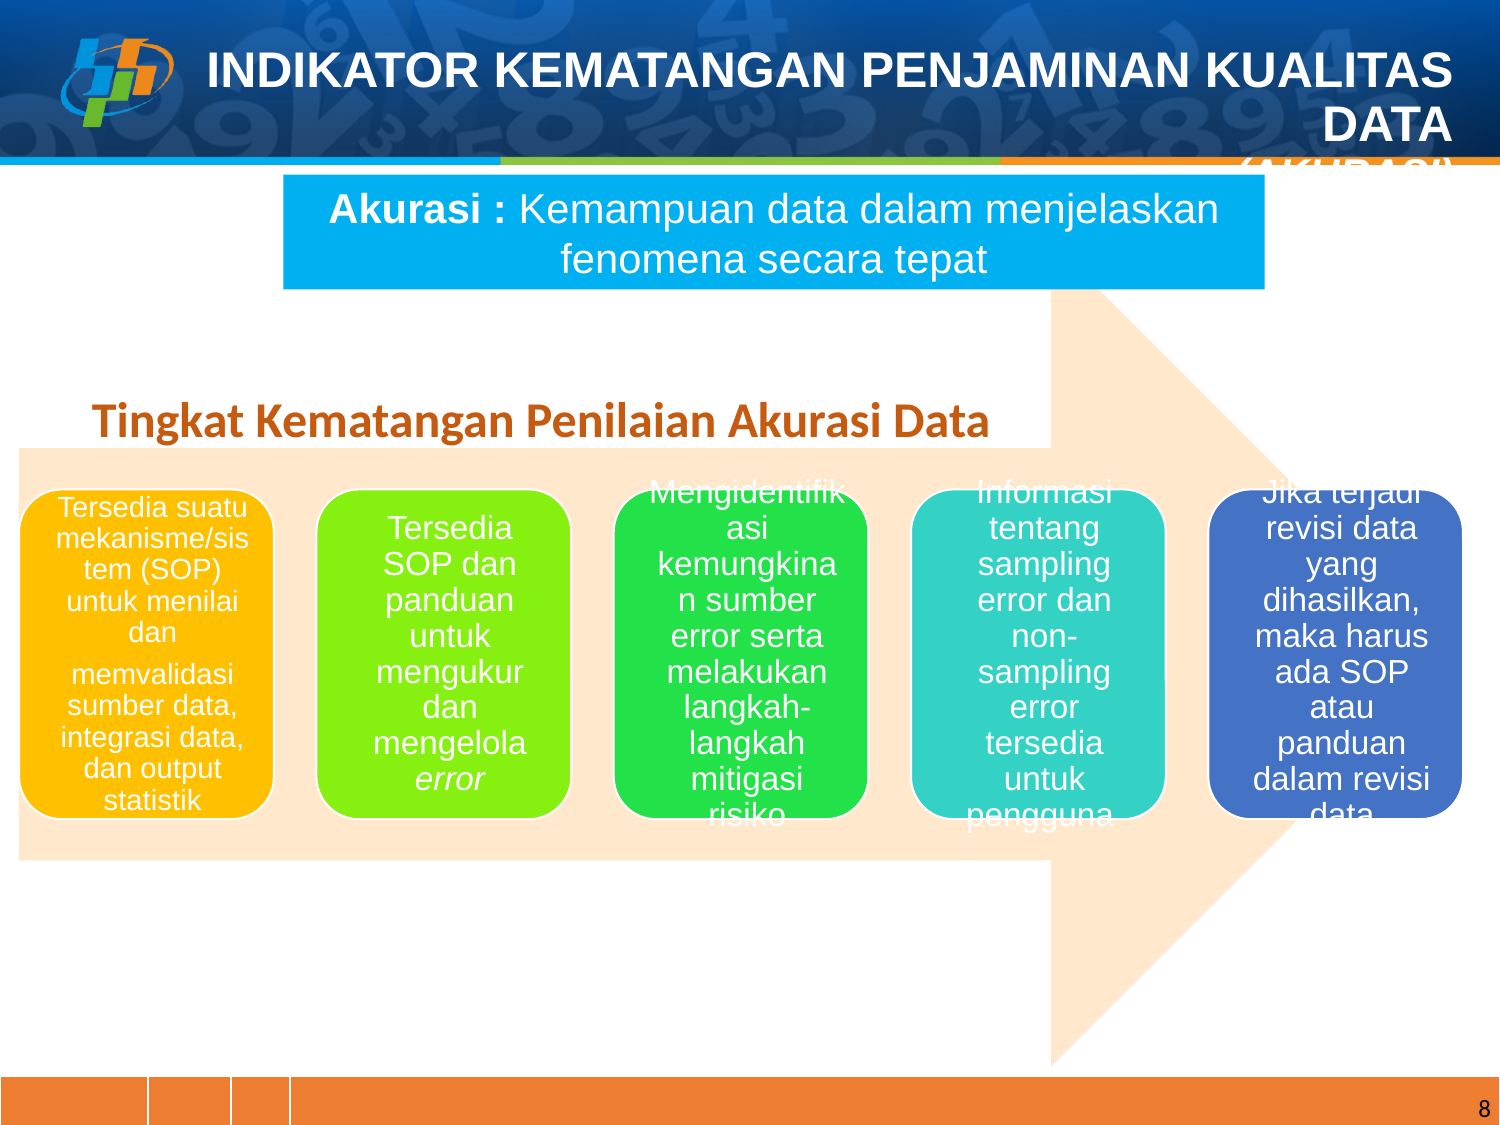

INDIKATOR KEMATANGAN PENJAMINAN KUALITAS DATA
(AKURASI)

Akurasi : Kemampuan data dalam menjelaskan fenomena secara tepat
Tersedia suatu mekanisme/sistem (SOP) untuk menilai dan
memvalidasi sumber data, integrasi data, dan output statistik
Tersedia SOP dan panduan untuk mengukur dan mengelola error
Mengidentifikasi kemungkinan sumber error serta melakukan langkah-langkah mitigasi risiko
Informasi tentang sampling error dan non-sampling error tersedia untuk pengguna
Jika terjadi revisi data yang dihasilkan, maka harus ada SOP atau panduan dalam revisi data
Tingkat Kematangan Penilaian Akurasi Data
|  |  |  |  |
| --- | --- | --- | --- |
8